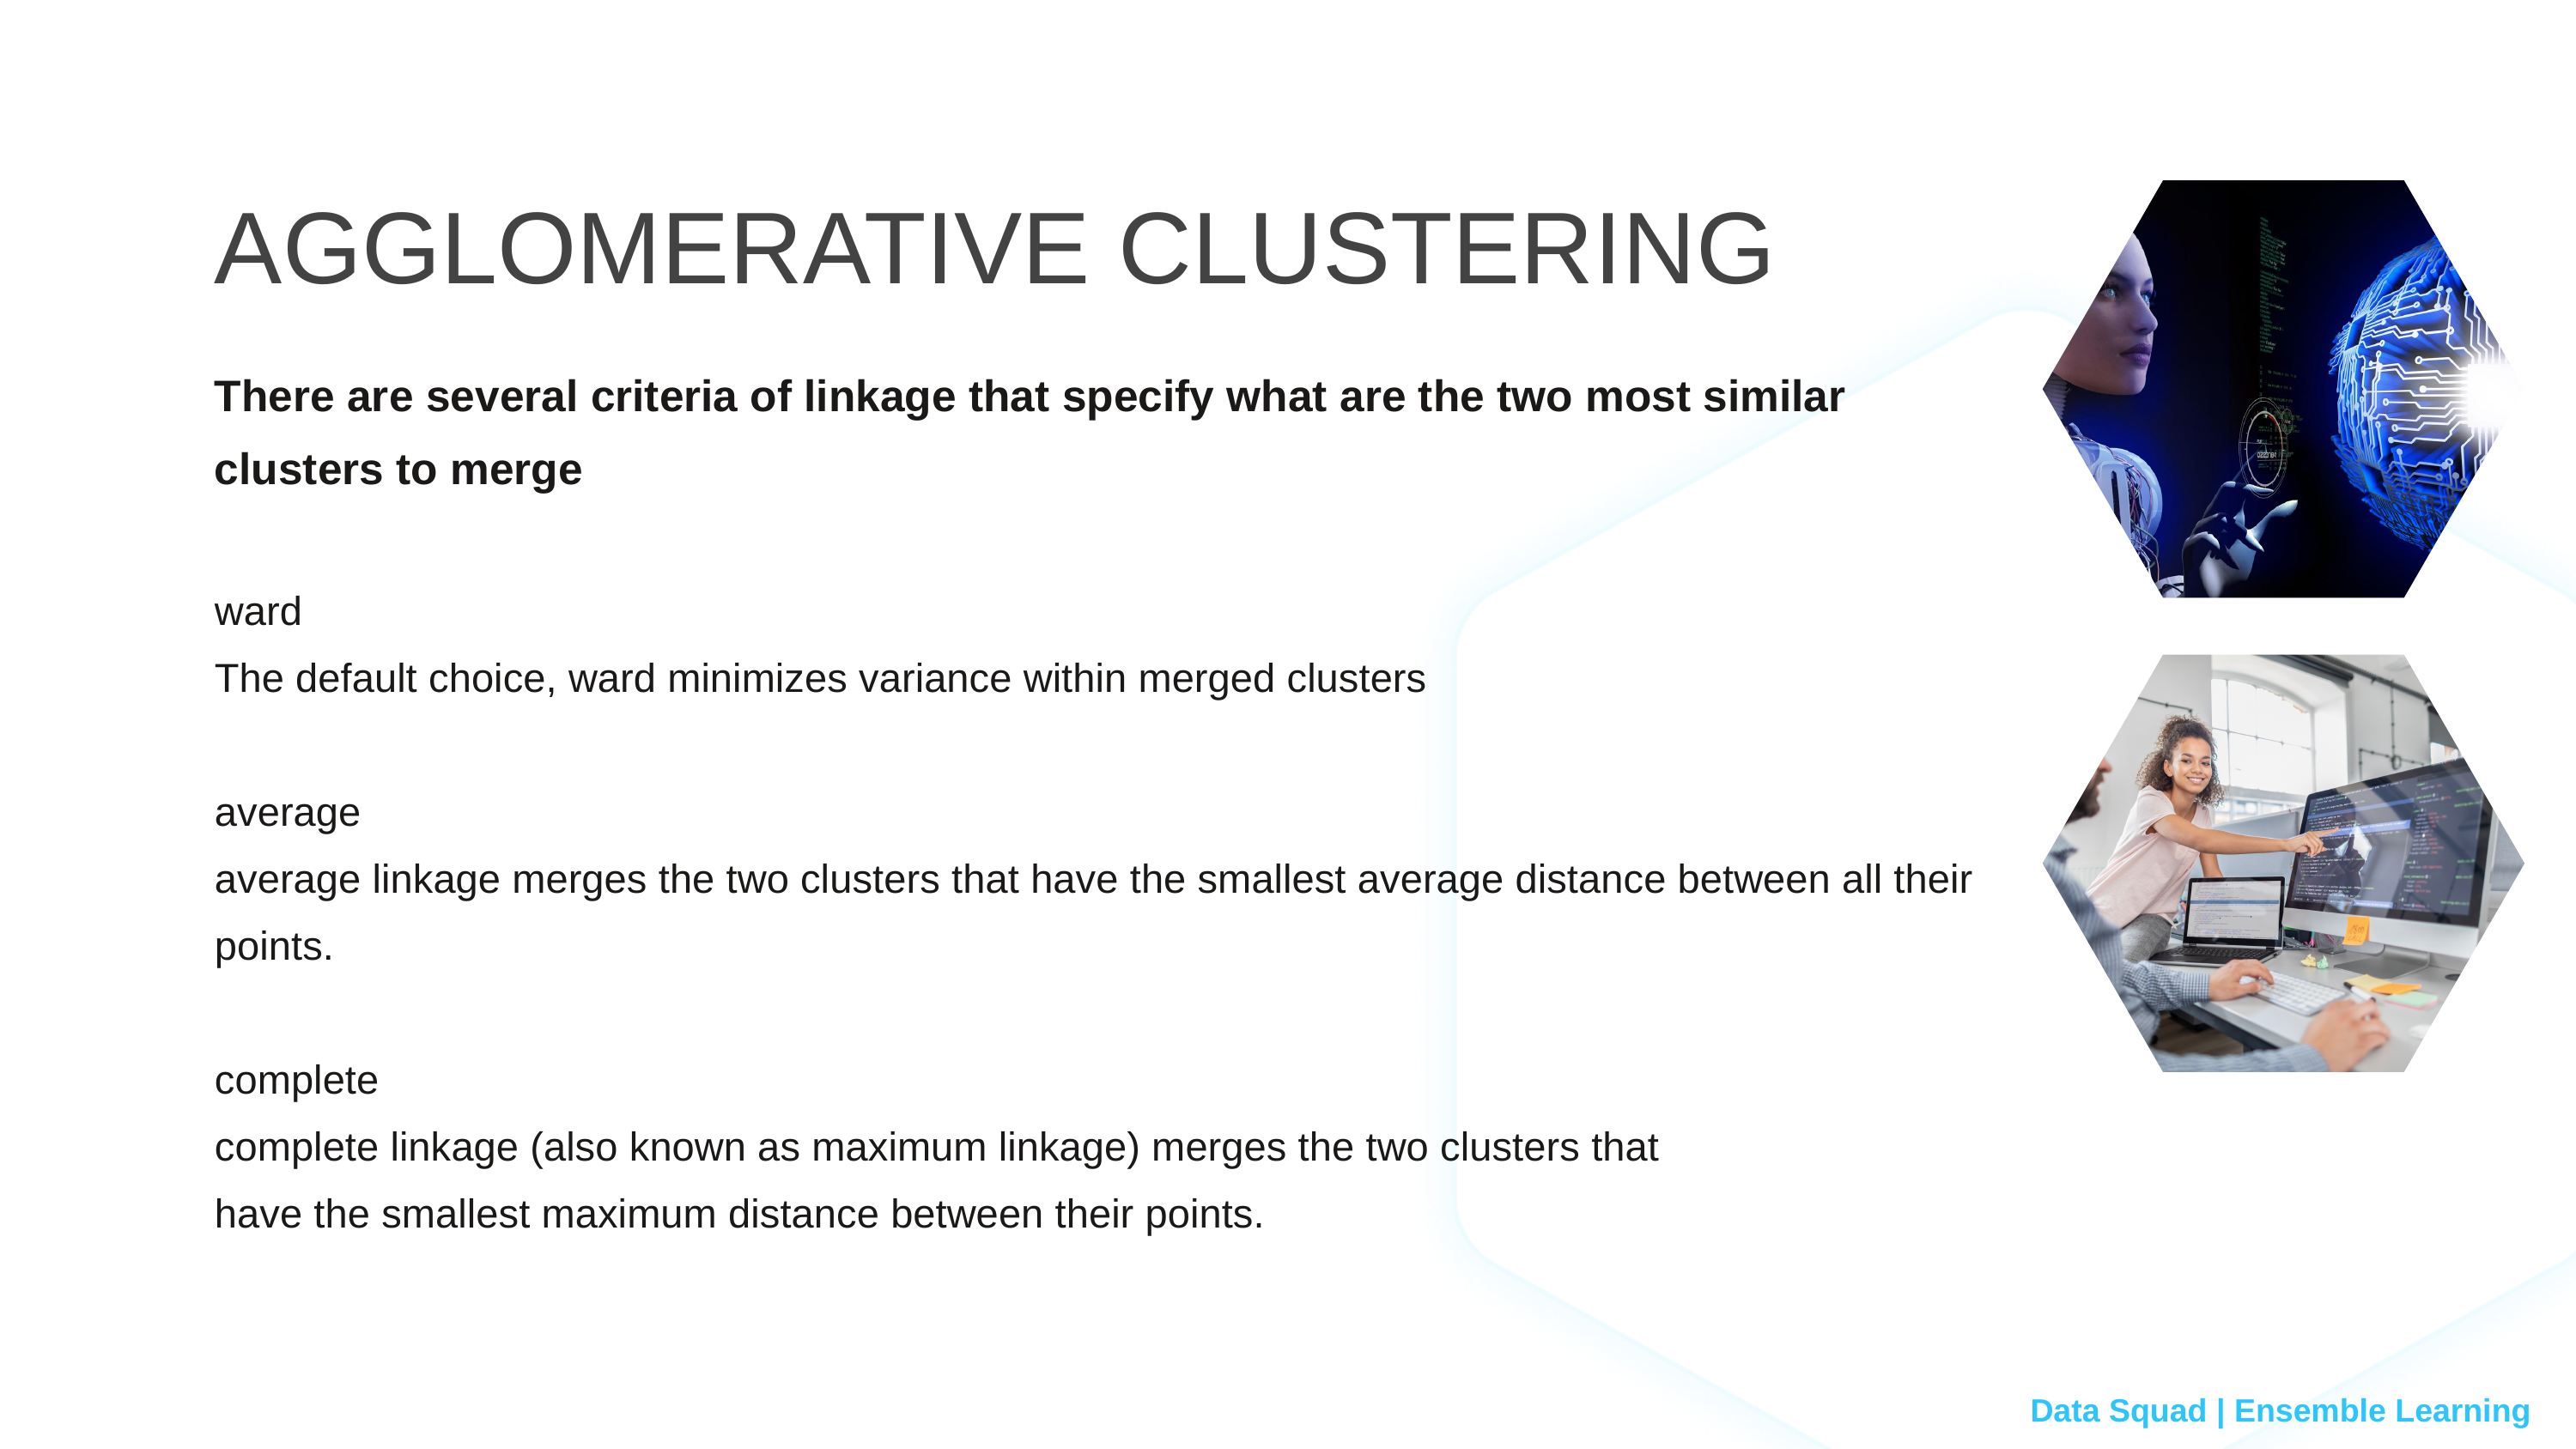

AGGLOMERATIVE CLUSTERING
There are several criteria of linkage that specify what are the two most similar clusters to merge

ward
The default choice, ward minimizes variance within merged clusters

average
average linkage merges the two clusters that have the smallest average distance between all their points.

complete
complete linkage (also known as maximum linkage) merges the two clusters that
have the smallest maximum distance between their points.

Data Squad | Ensemble Learning